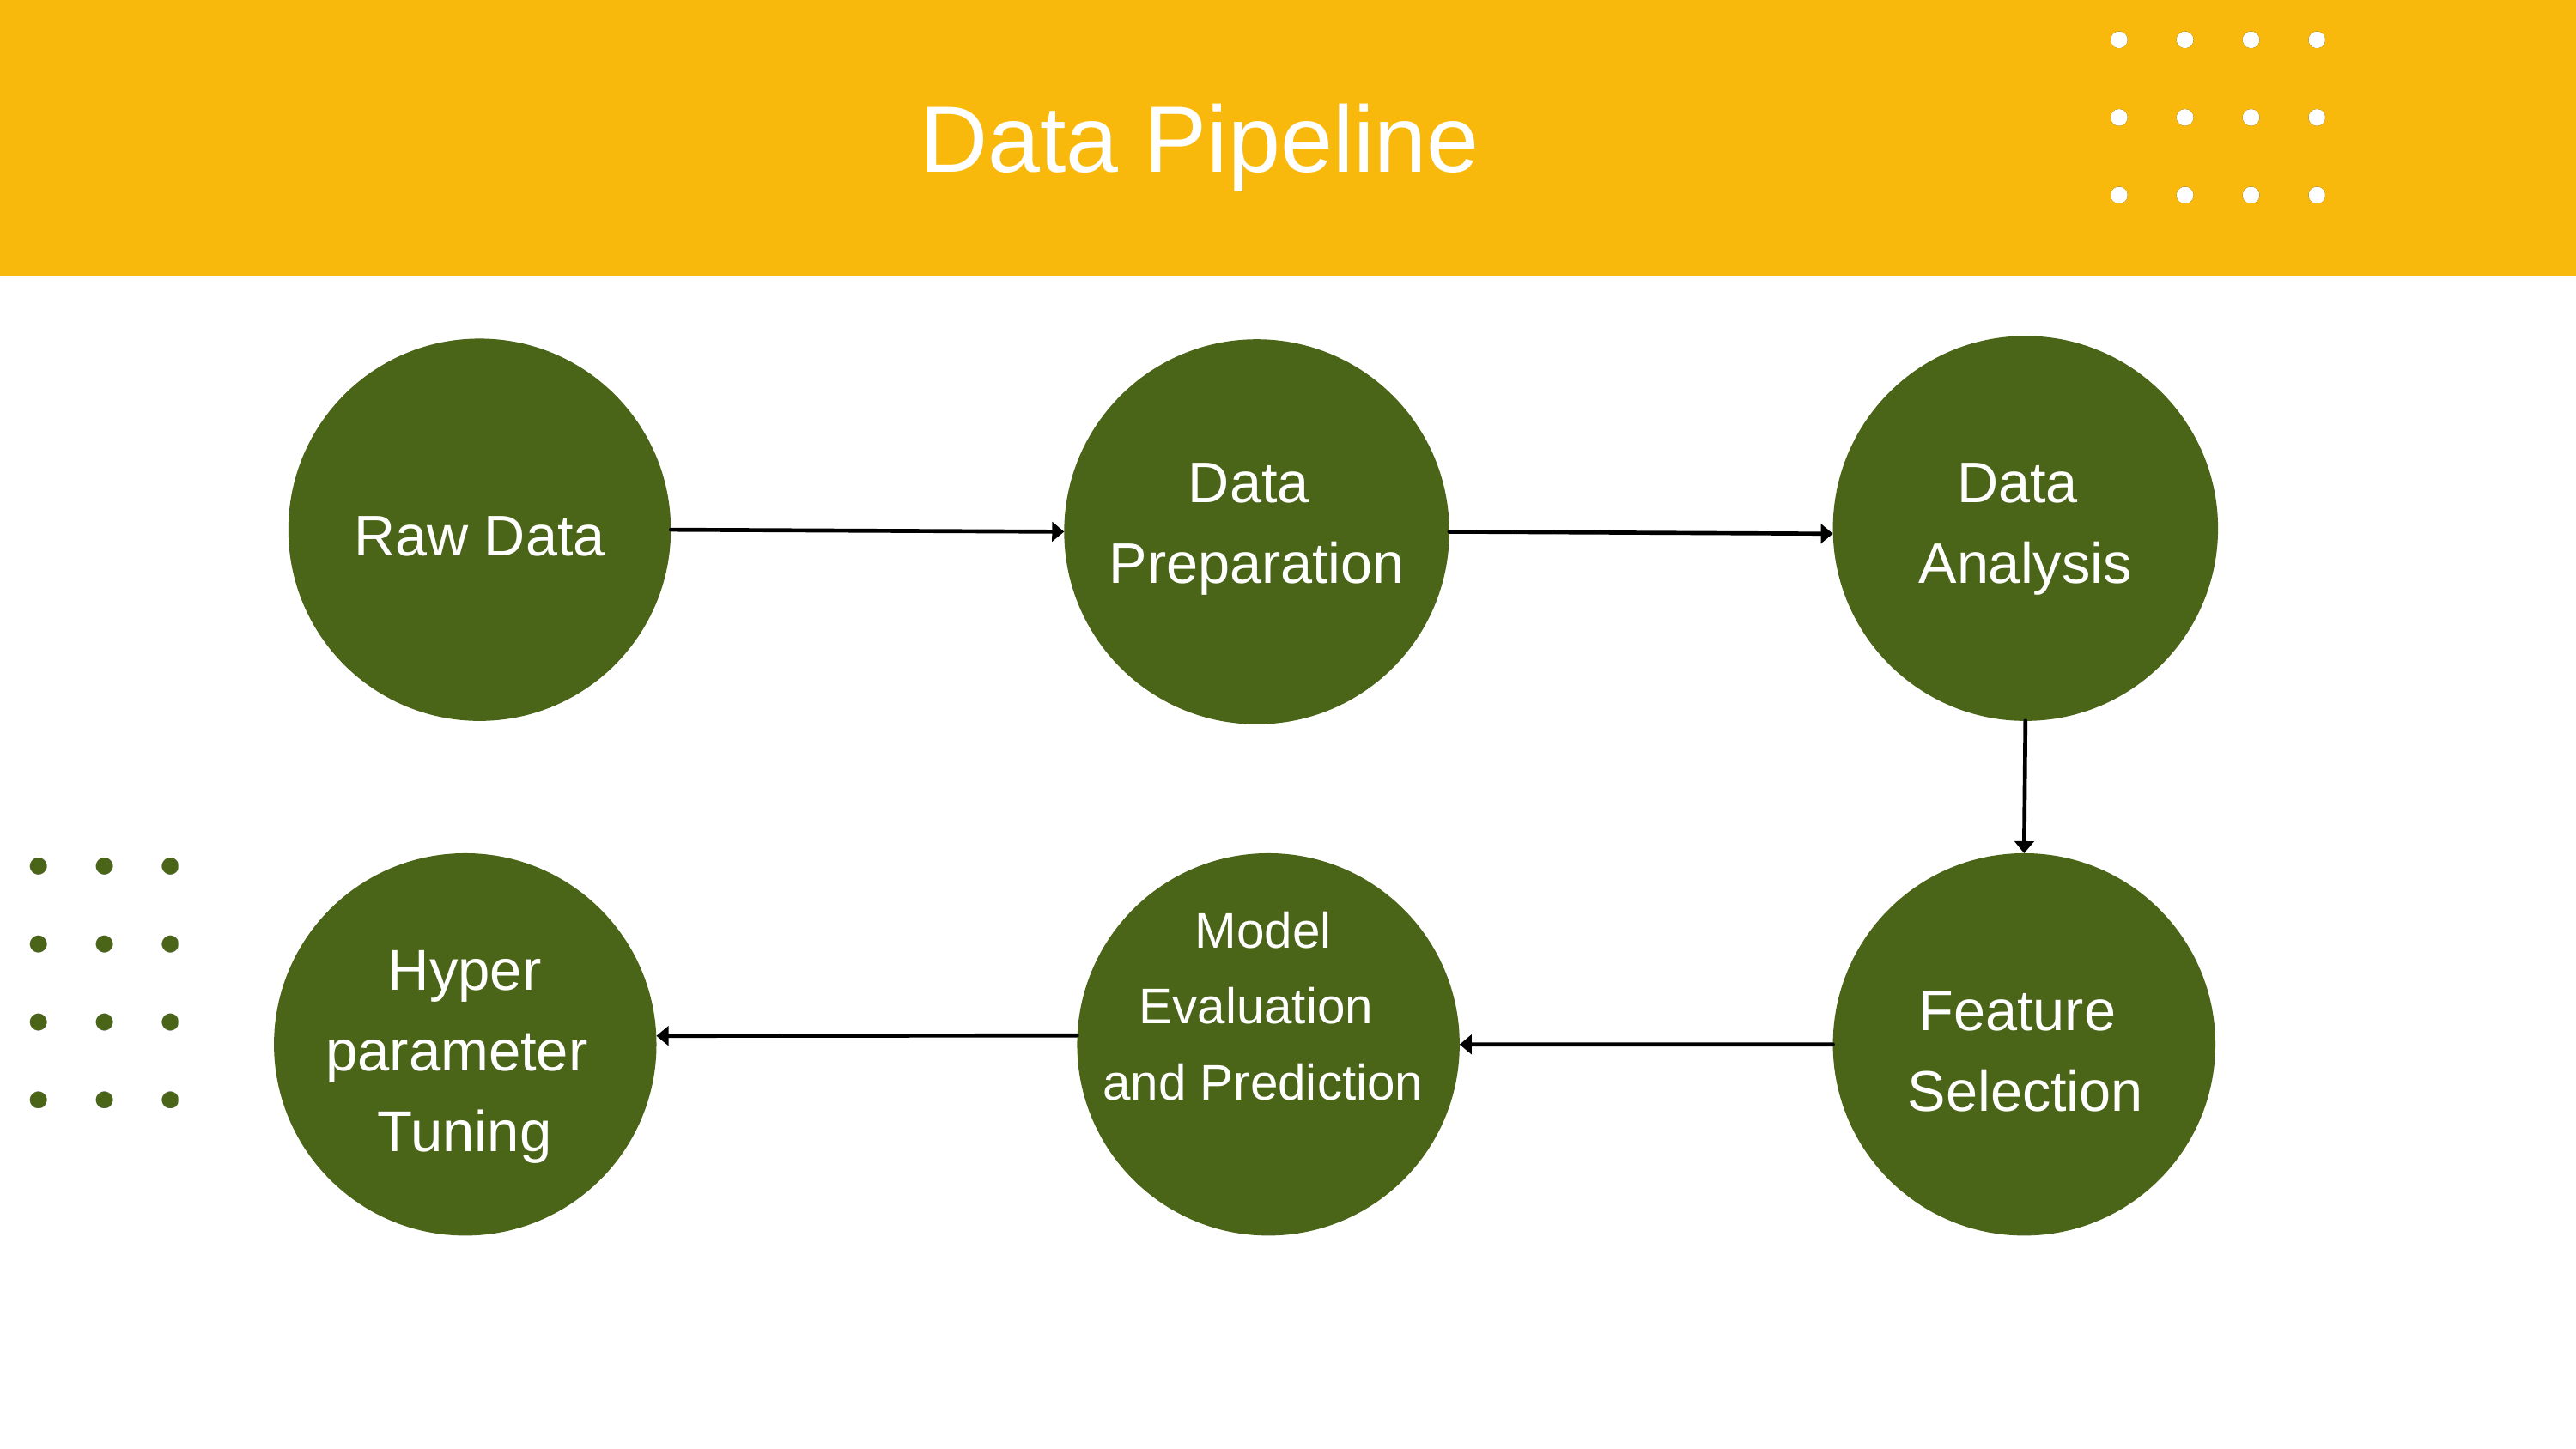

Data Pipeline

Data
Preparation
Data
Analysis
Raw Data

01
03

Model Evaluation
and Prediction
Hyper
parameter
Tuning
Feature
Selection
02